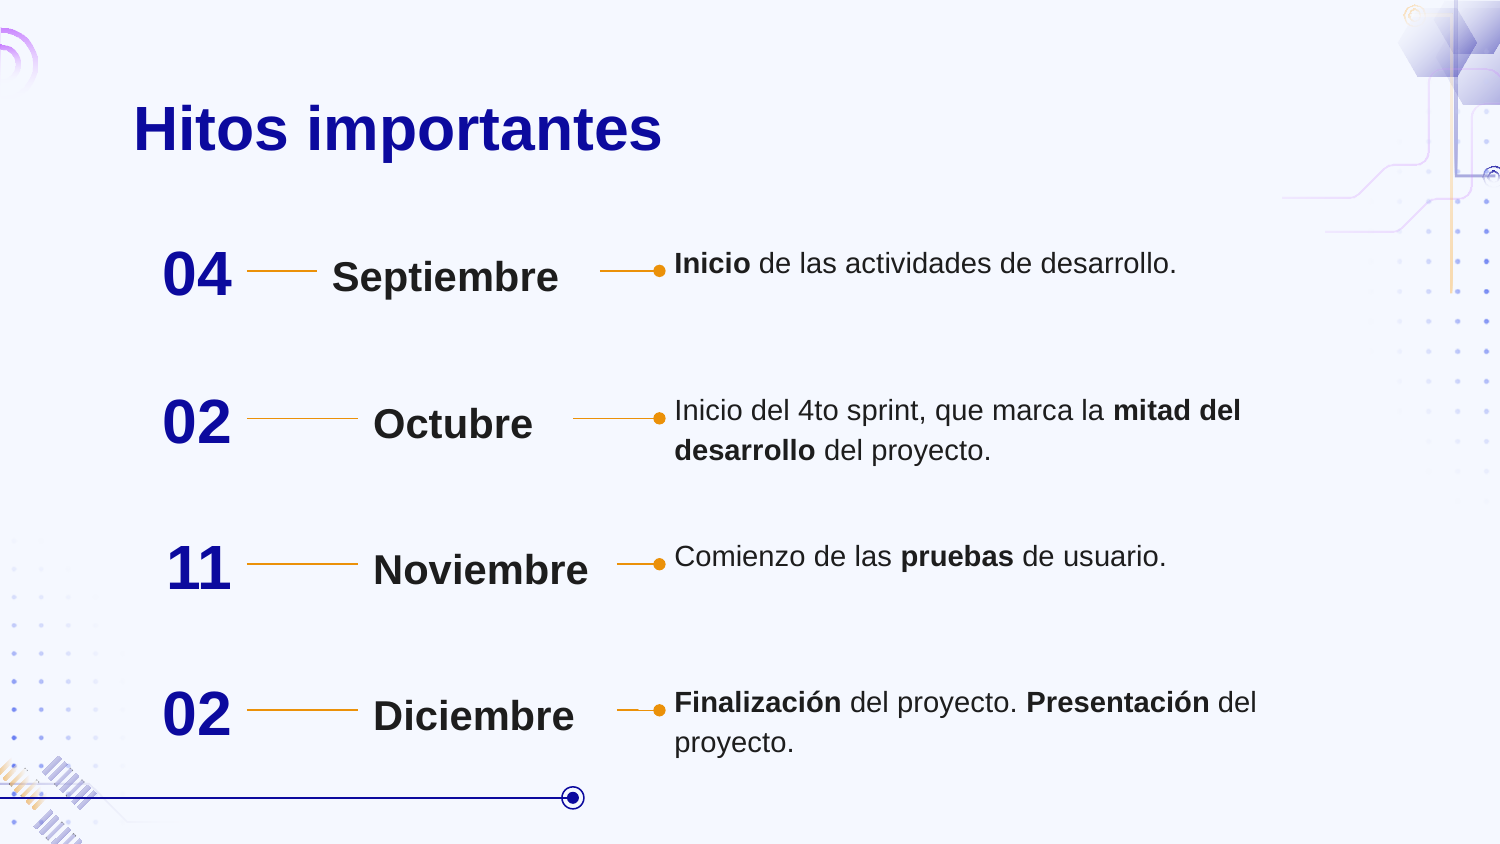

# Hitos importantes
04
Septiembre
Inicio de las actividades de desarrollo.
02
Octubre
Inicio del 4to sprint, que marca la mitad del desarrollo del proyecto.
11
Noviembre
Comienzo de las pruebas de usuario.
02
Diciembre
Finalización del proyecto. Presentación del proyecto.